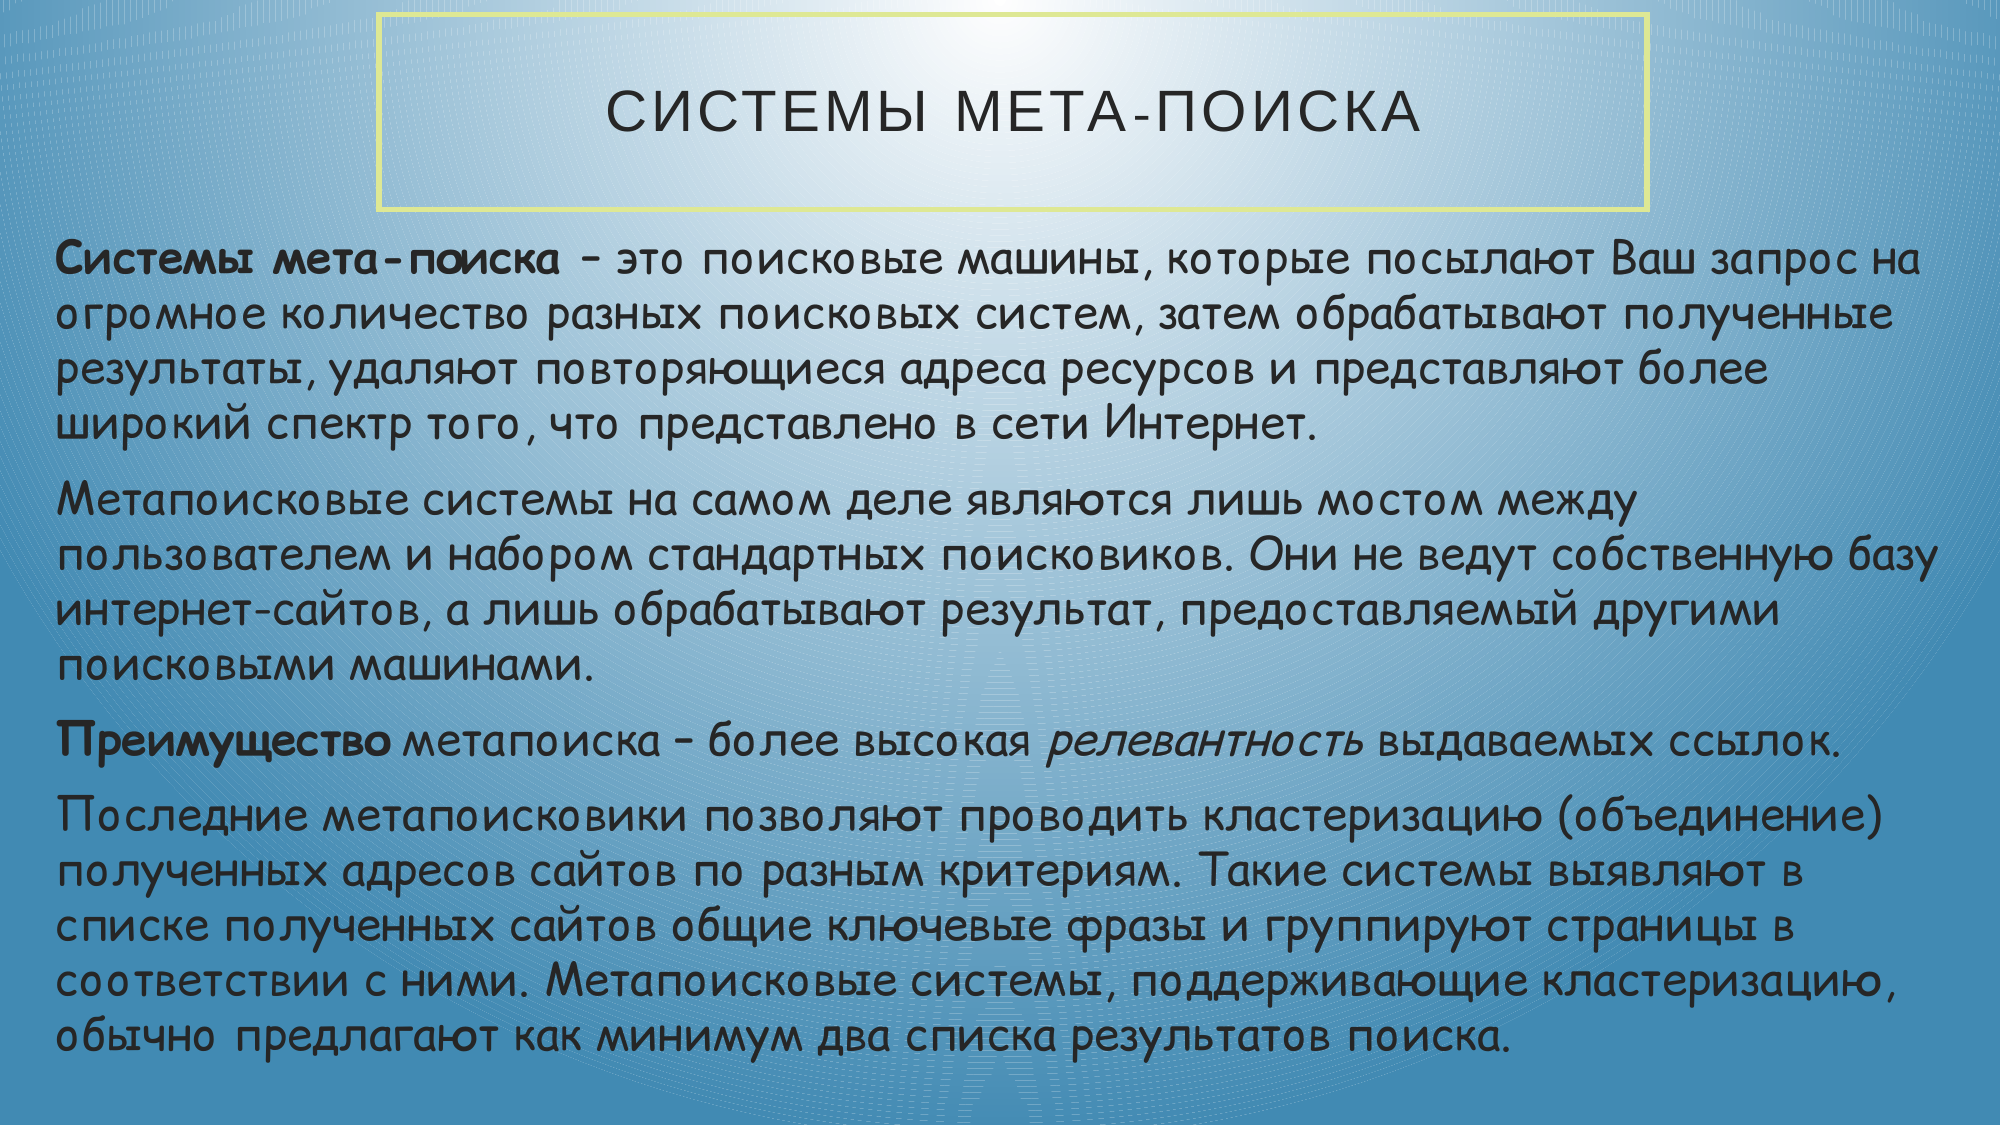

# Системы мета-поиска
Системы мета-поиска – это поисковые машины, которые посылают Ваш запрос на огромное количество разных поисковых систем, затем обрабатывают полученные результаты, удаляют повторяющиеся адреса ресурсов и представляют более широкий спектр того, что представлено в сети Интернет.
Метапоисковые системы на самом деле являются лишь мостом между пользователем и набором стандартных поисковиков. Они не ведут собственную базу интернет-сайтов, а лишь обрабатывают результат, предоставляемый другими поисковыми машинами.
Преимущество метапоиска – более высокая релевантность выдаваемых ссылок.
Последние метапоисковики позволяют проводить кластеризацию (объединение) полученных адресов сайтов по разным критериям. Такие системы выявляют в списке полученных сайтов общие ключевые фразы и группируют страницы в соответствии с ними. Метапоисковые системы, поддерживающие кластеризацию, обычно предлагают как минимум два списка результатов поиска.